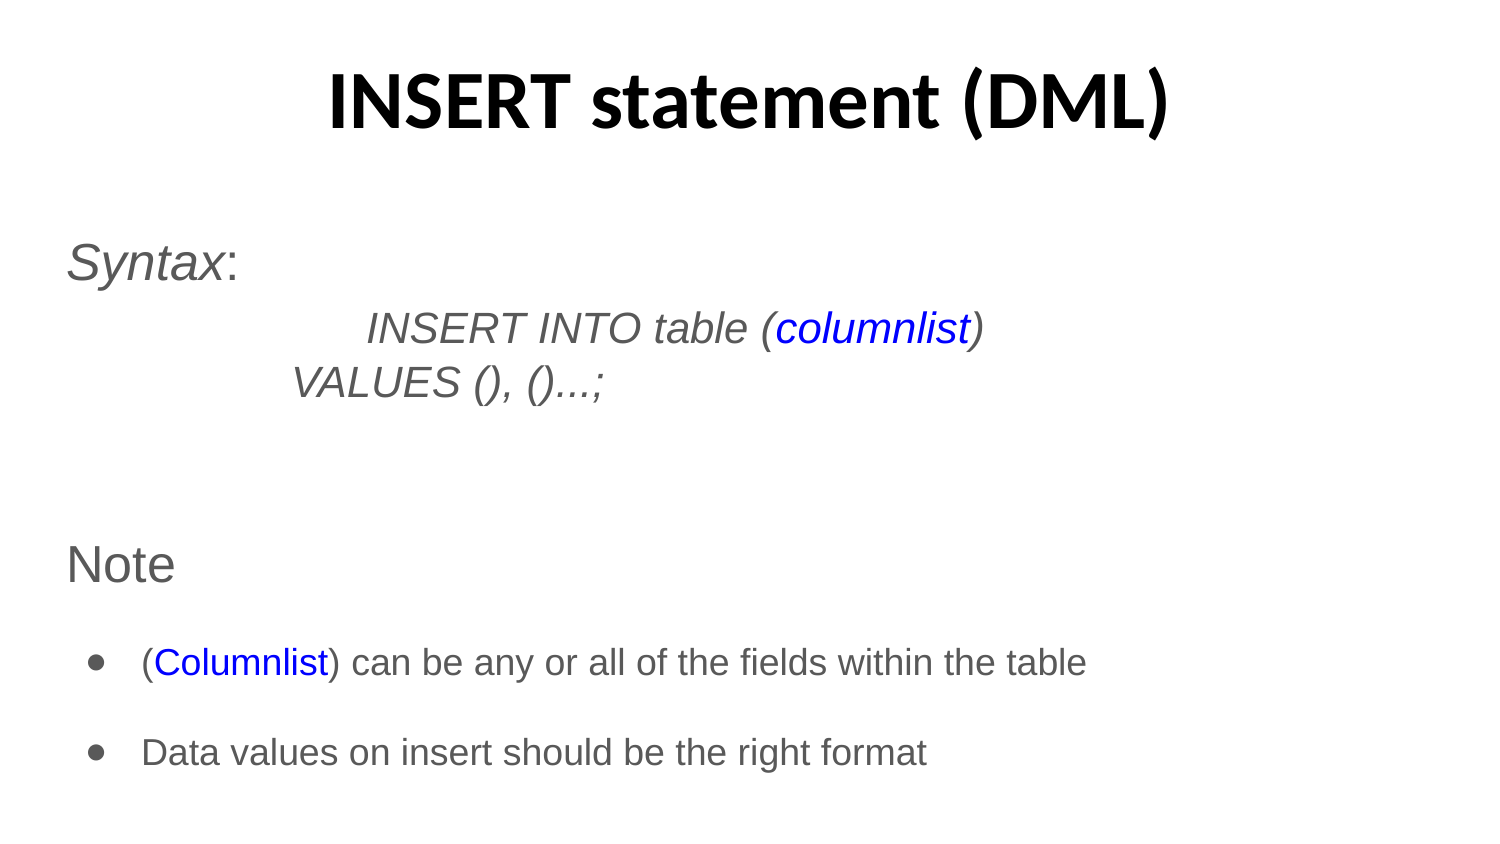

# INSERT statement (DML)
Syntax:
		INSERT INTO table (columnlist)
VALUES (), ()...;

Note
(Columnlist) can be any or all of the fields within the table
Data values on insert should be the right format